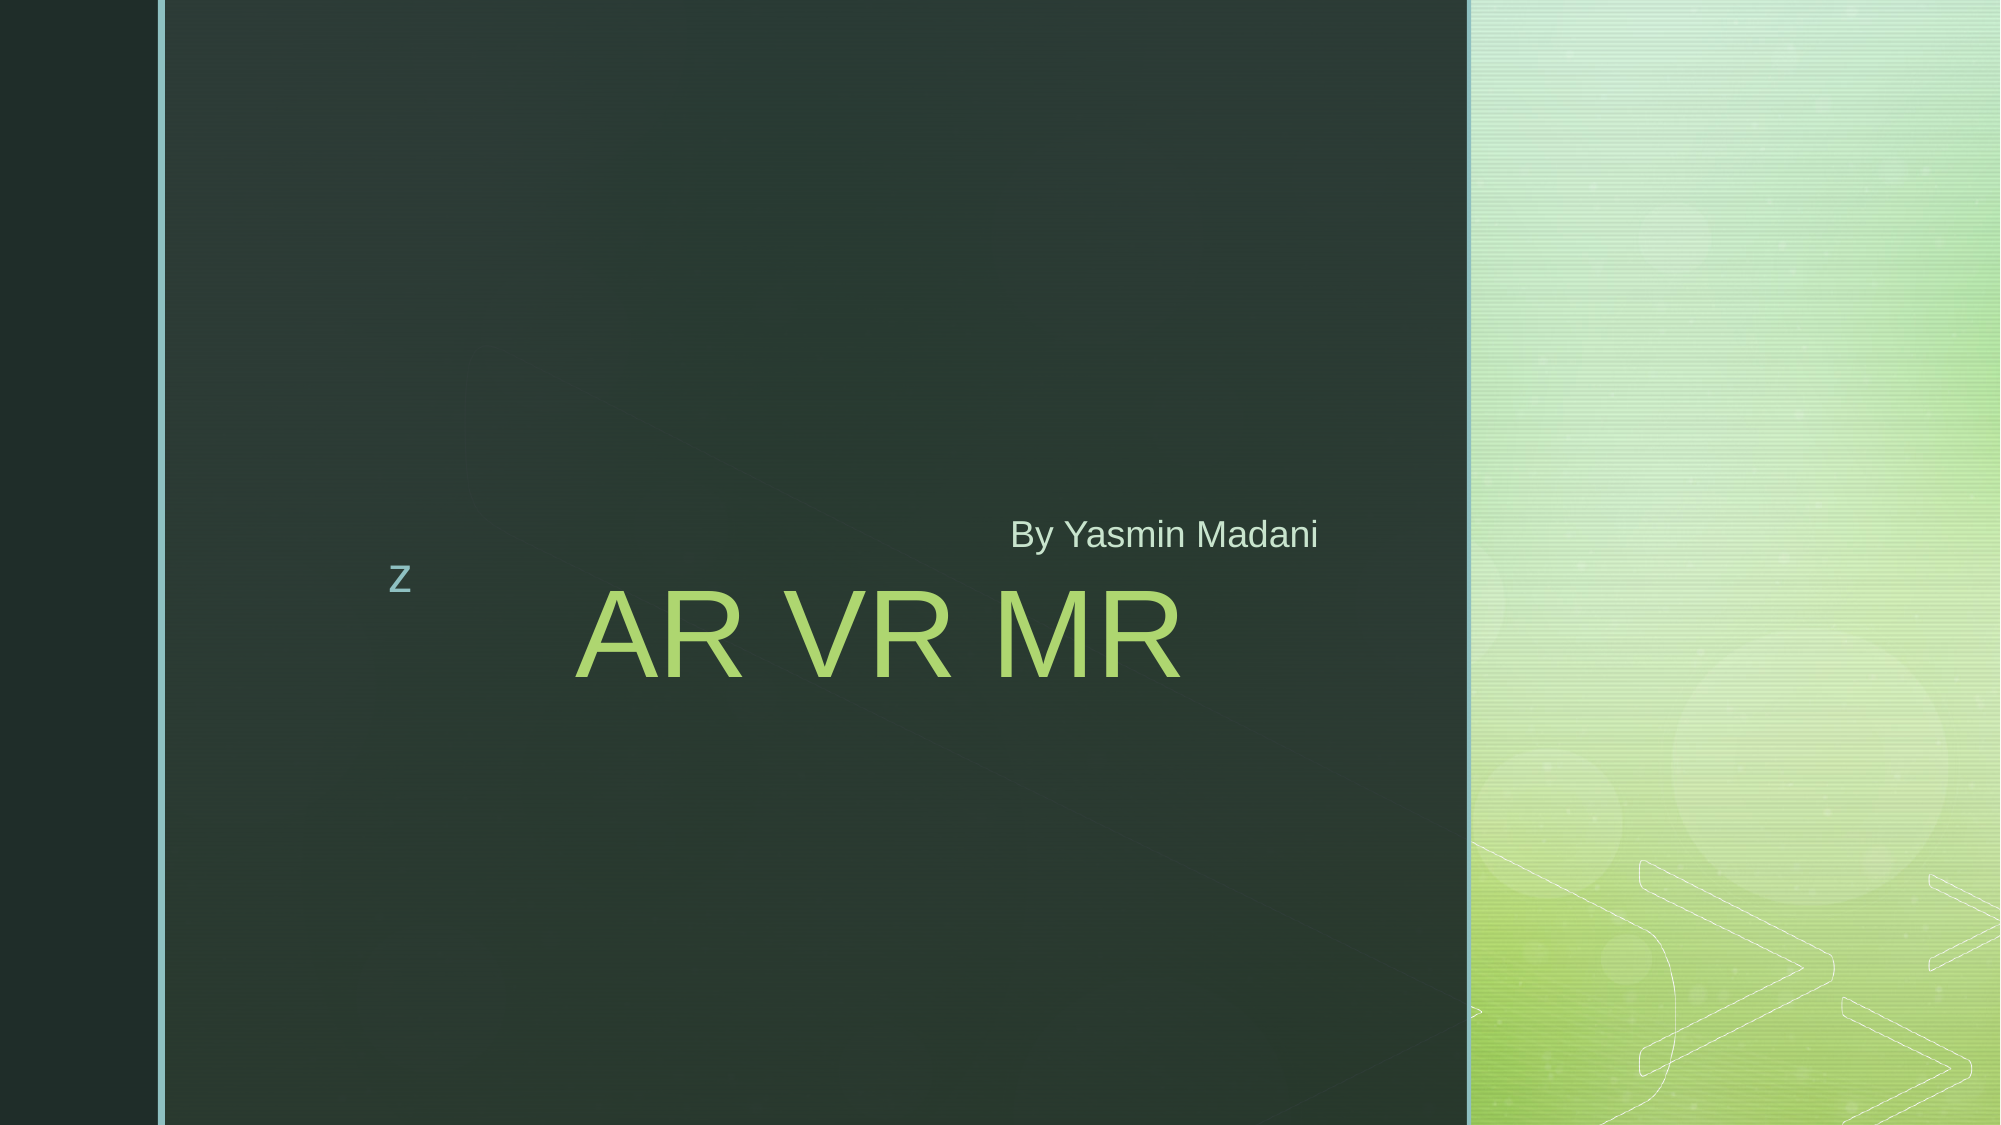

By Yasmin Madani
# AR VR MR